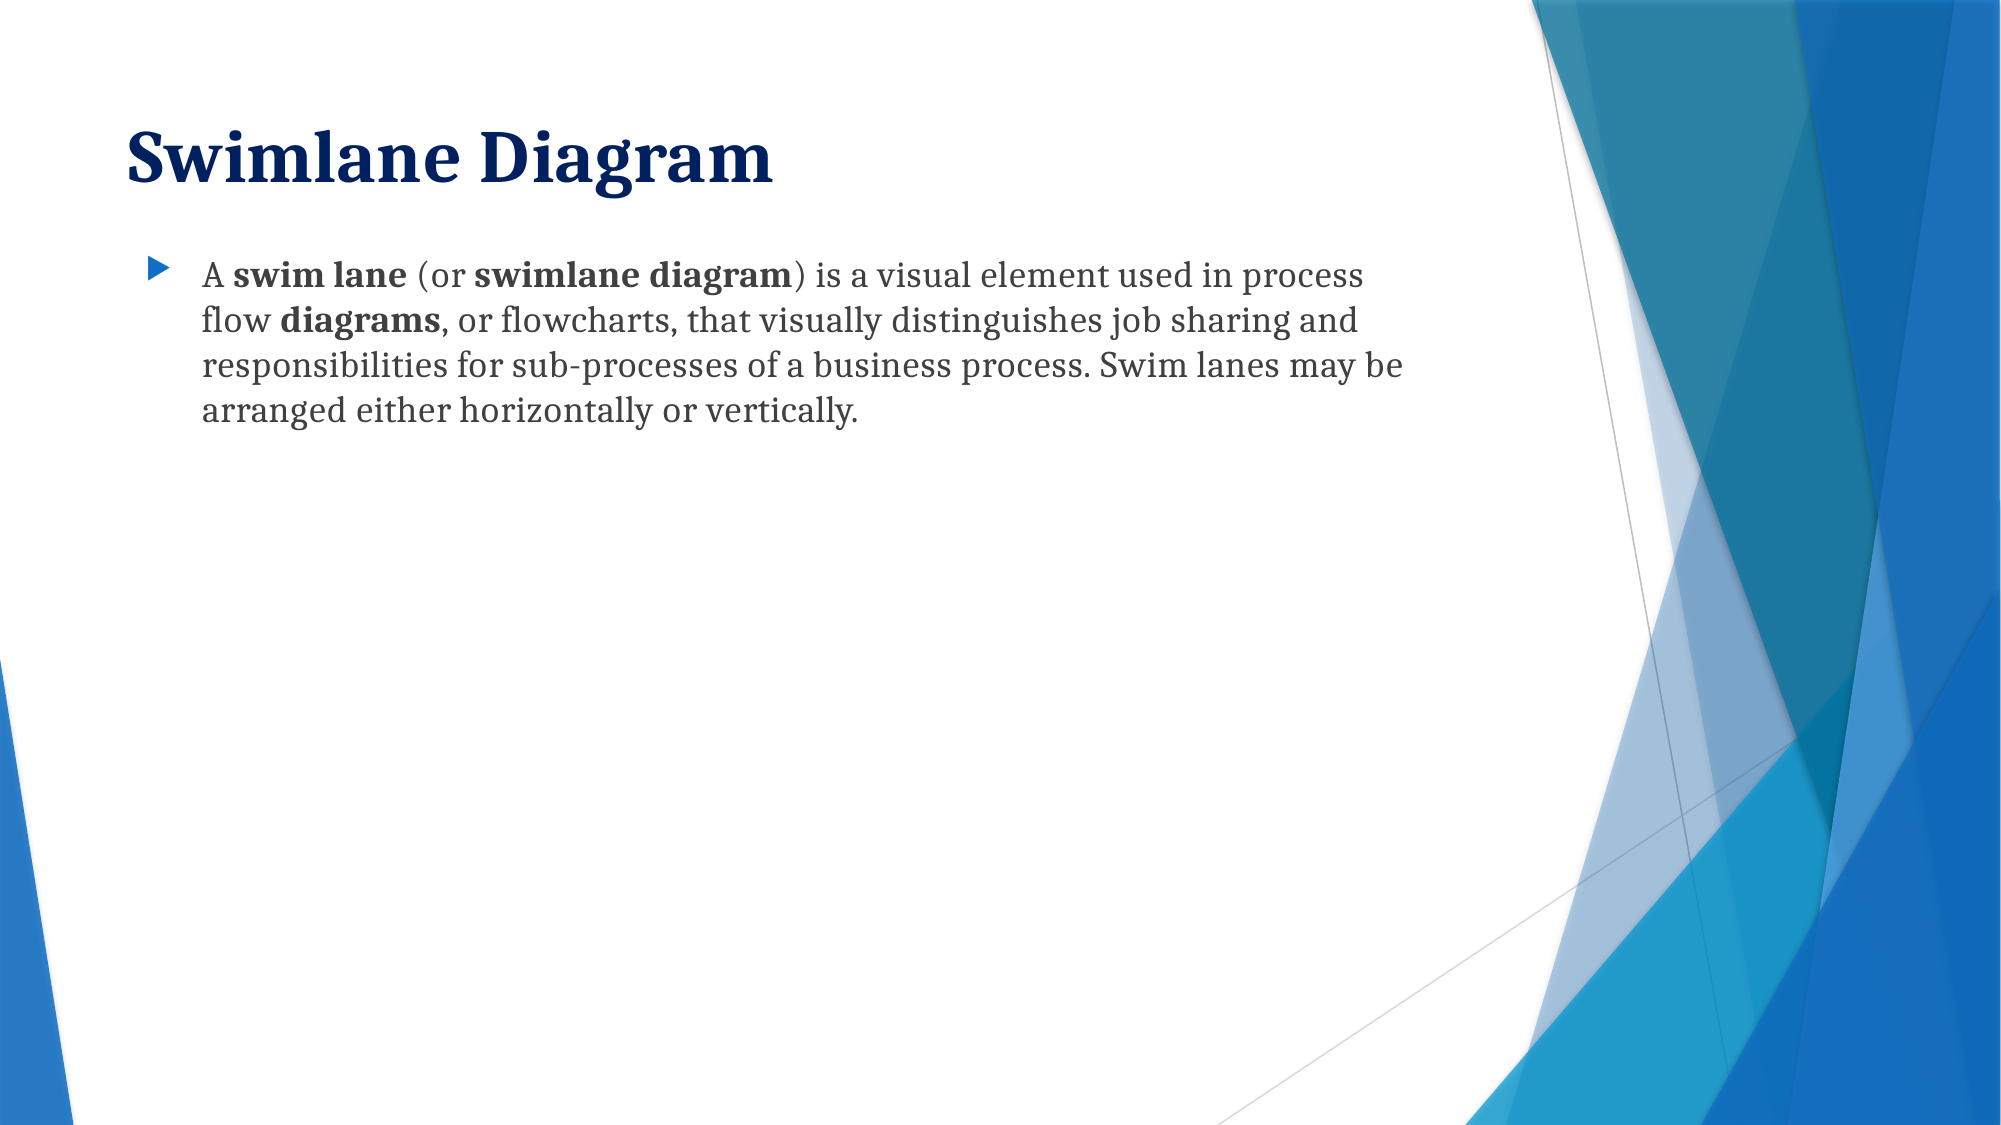

# Swimlane Diagram
A swim lane (or swimlane diagram) is a visual element used in process flow diagrams, or flowcharts, that visually distinguishes job sharing and responsibilities for sub-processes of a business process. Swim lanes may be arranged either horizontally or vertically.